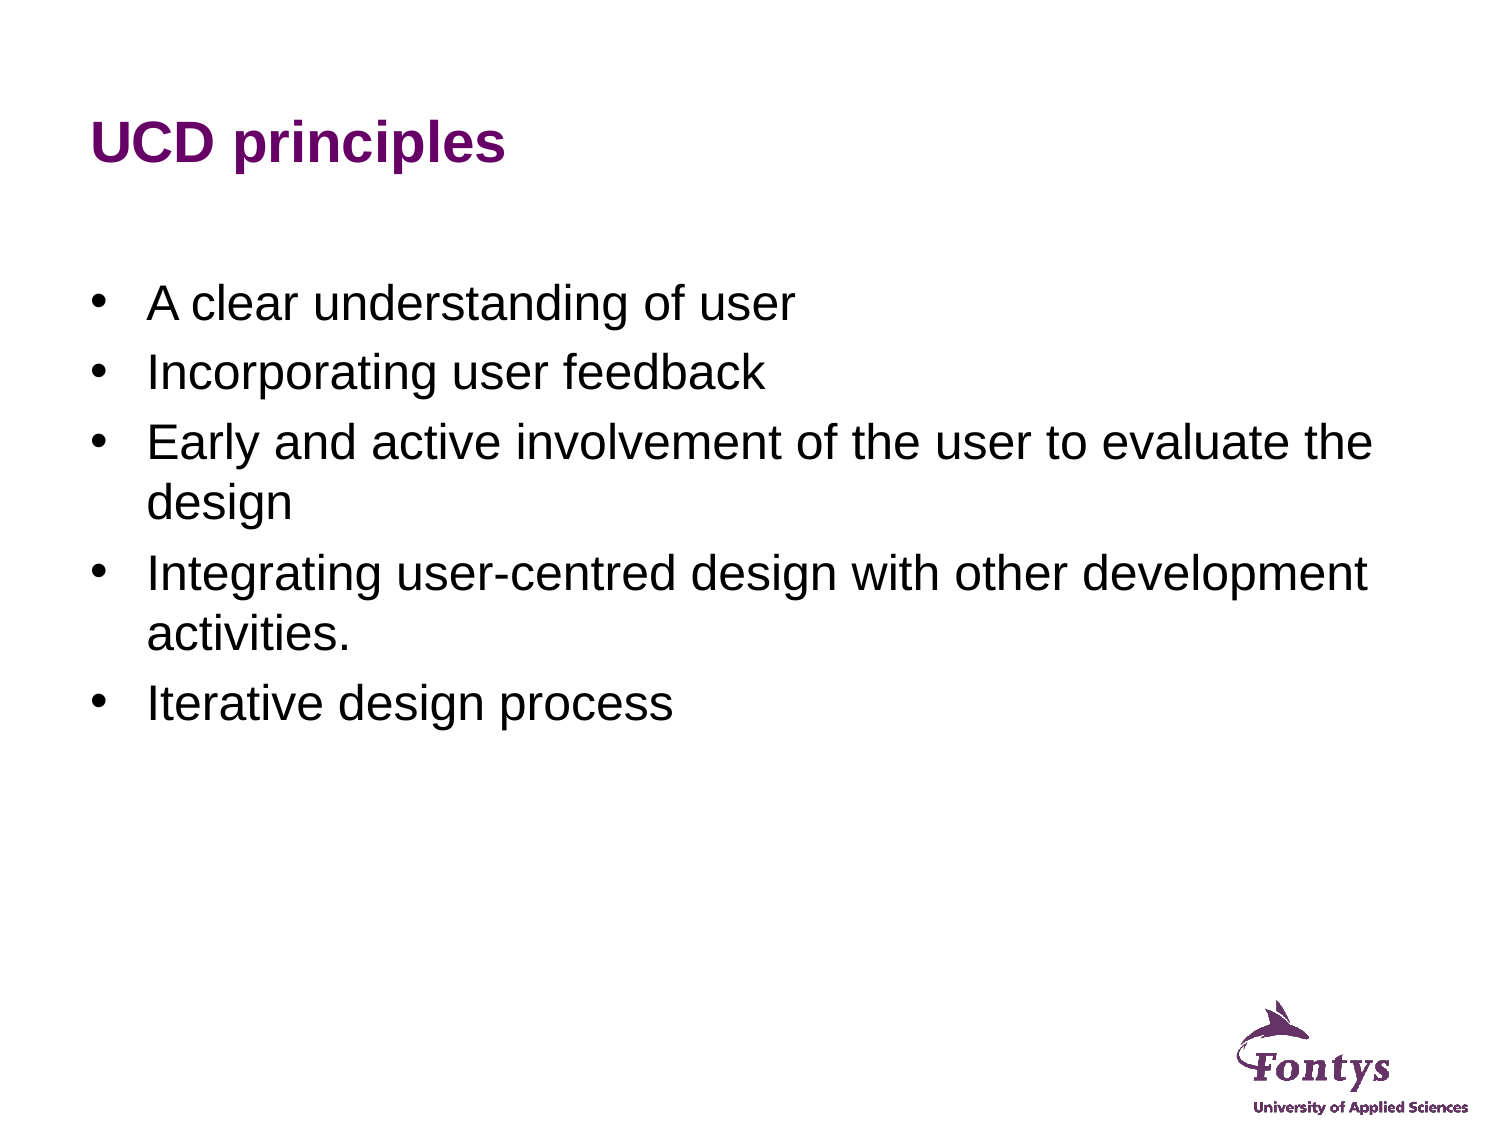

# UCD principles
A clear understanding of user
Incorporating user feedback
Early and active involvement of the user to evaluate the design
Integrating user-centred design with other development activities.
Iterative design process